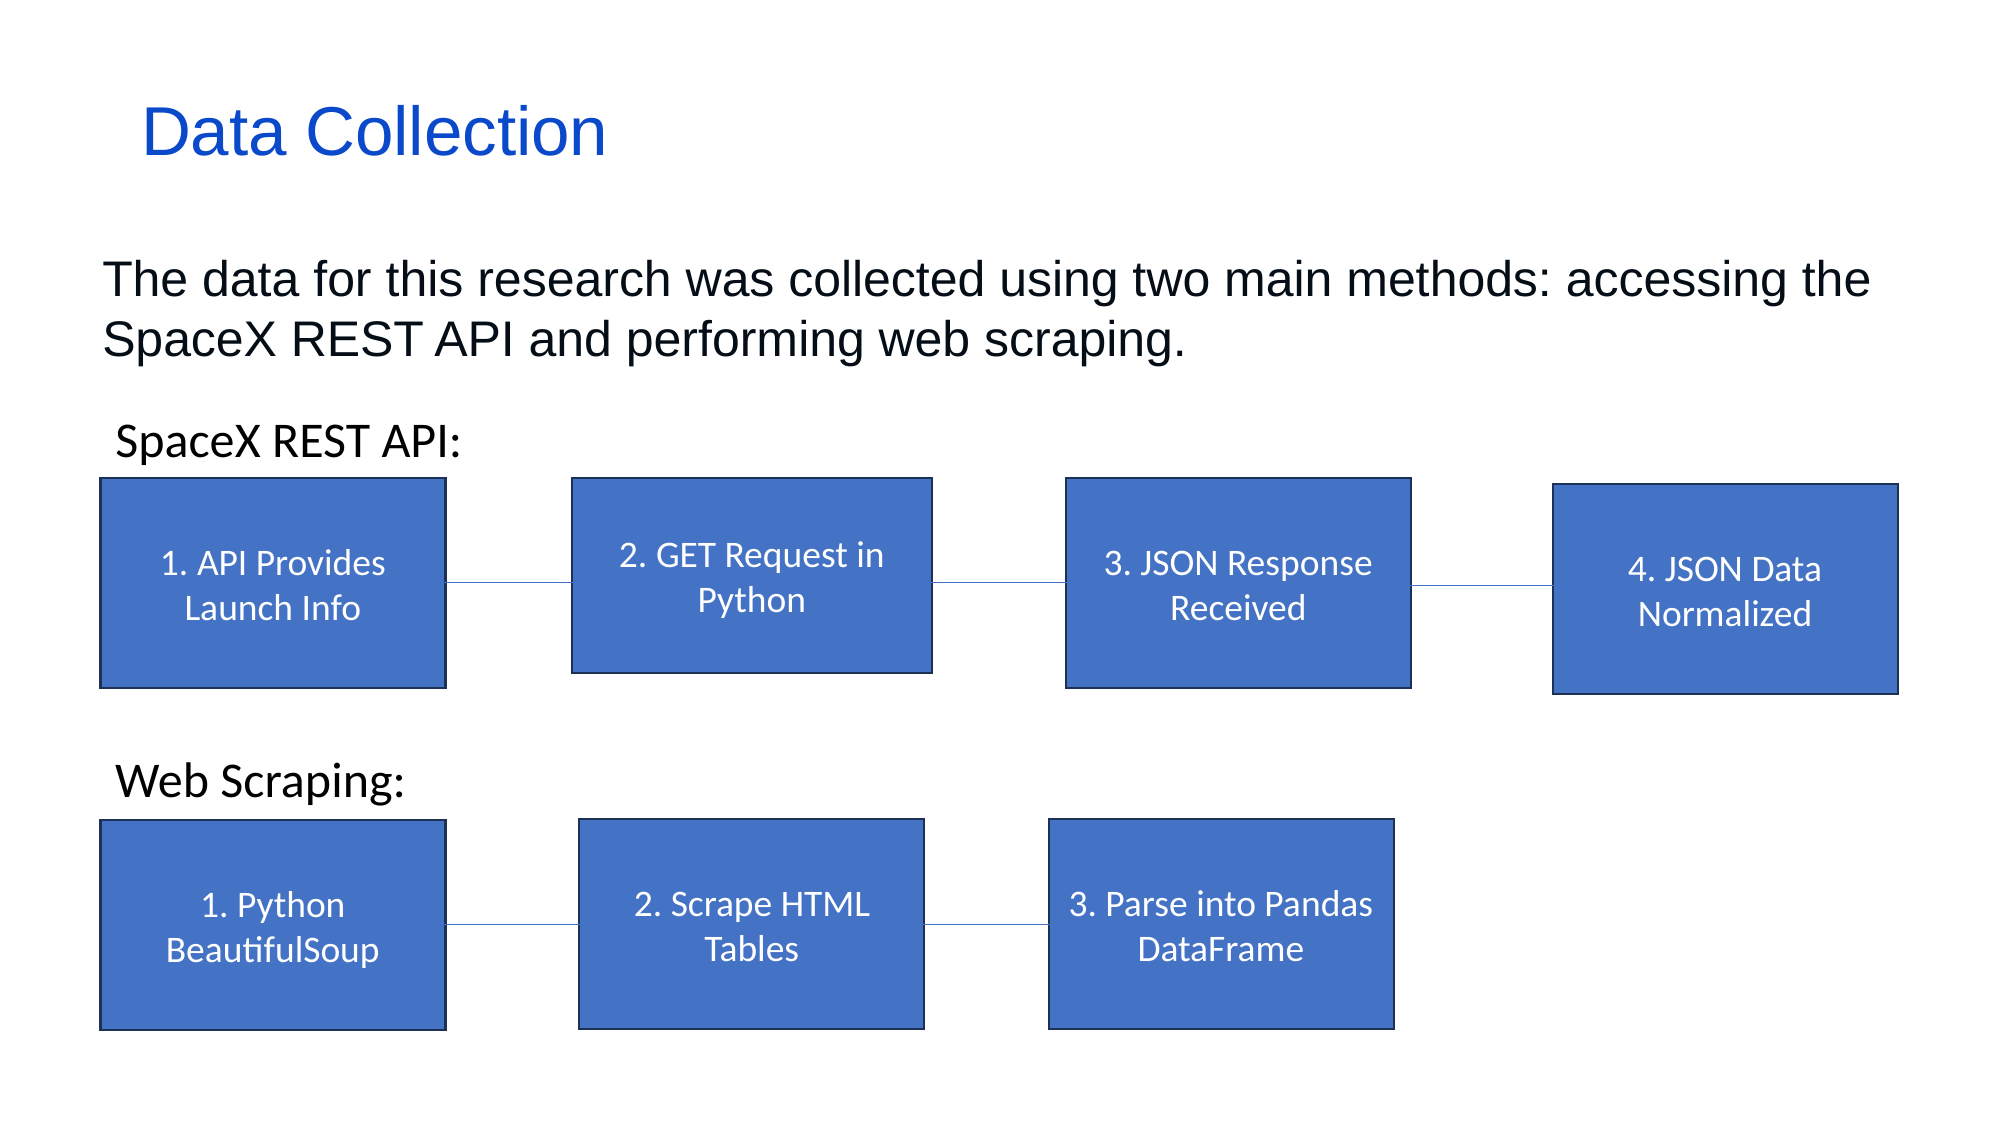

Data Collection
The data for this research was collected using two main methods: accessing the SpaceX REST API and performing web scraping.

SpaceX REST API:
1. API Provides Launch Info
2. GET Request in Python
3. JSON Response Received
4. JSON Data Normalized
Web Scraping:
2. Scrape HTML Tables
3. Parse into Pandas DataFrame
1. Python BeautifulSoup